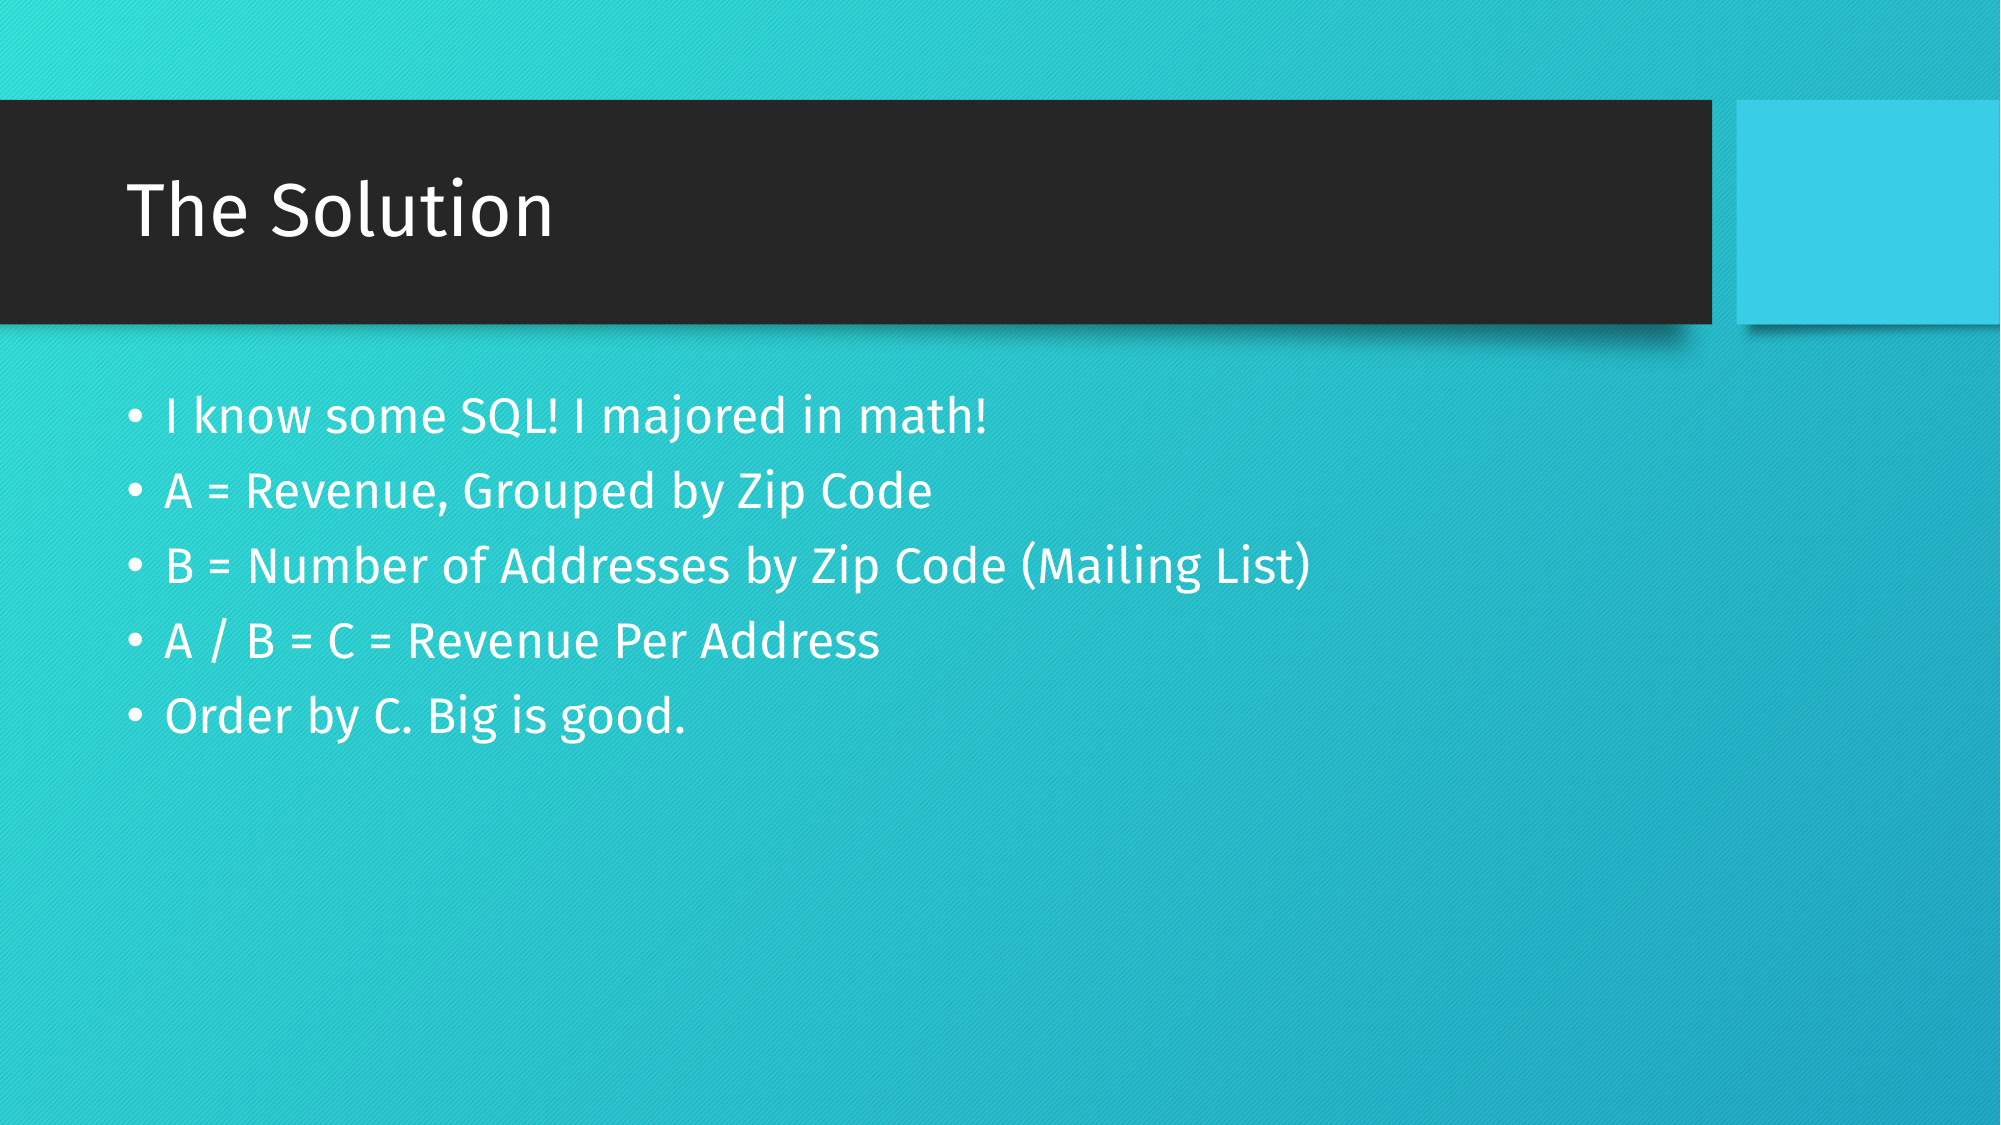

# The Solution
I know some SQL! I majored in math!
A = Revenue, Grouped by Zip Code
B = Number of Addresses by Zip Code (Mailing List)
A / B = C = Revenue Per Address
Order by C. Big is good.